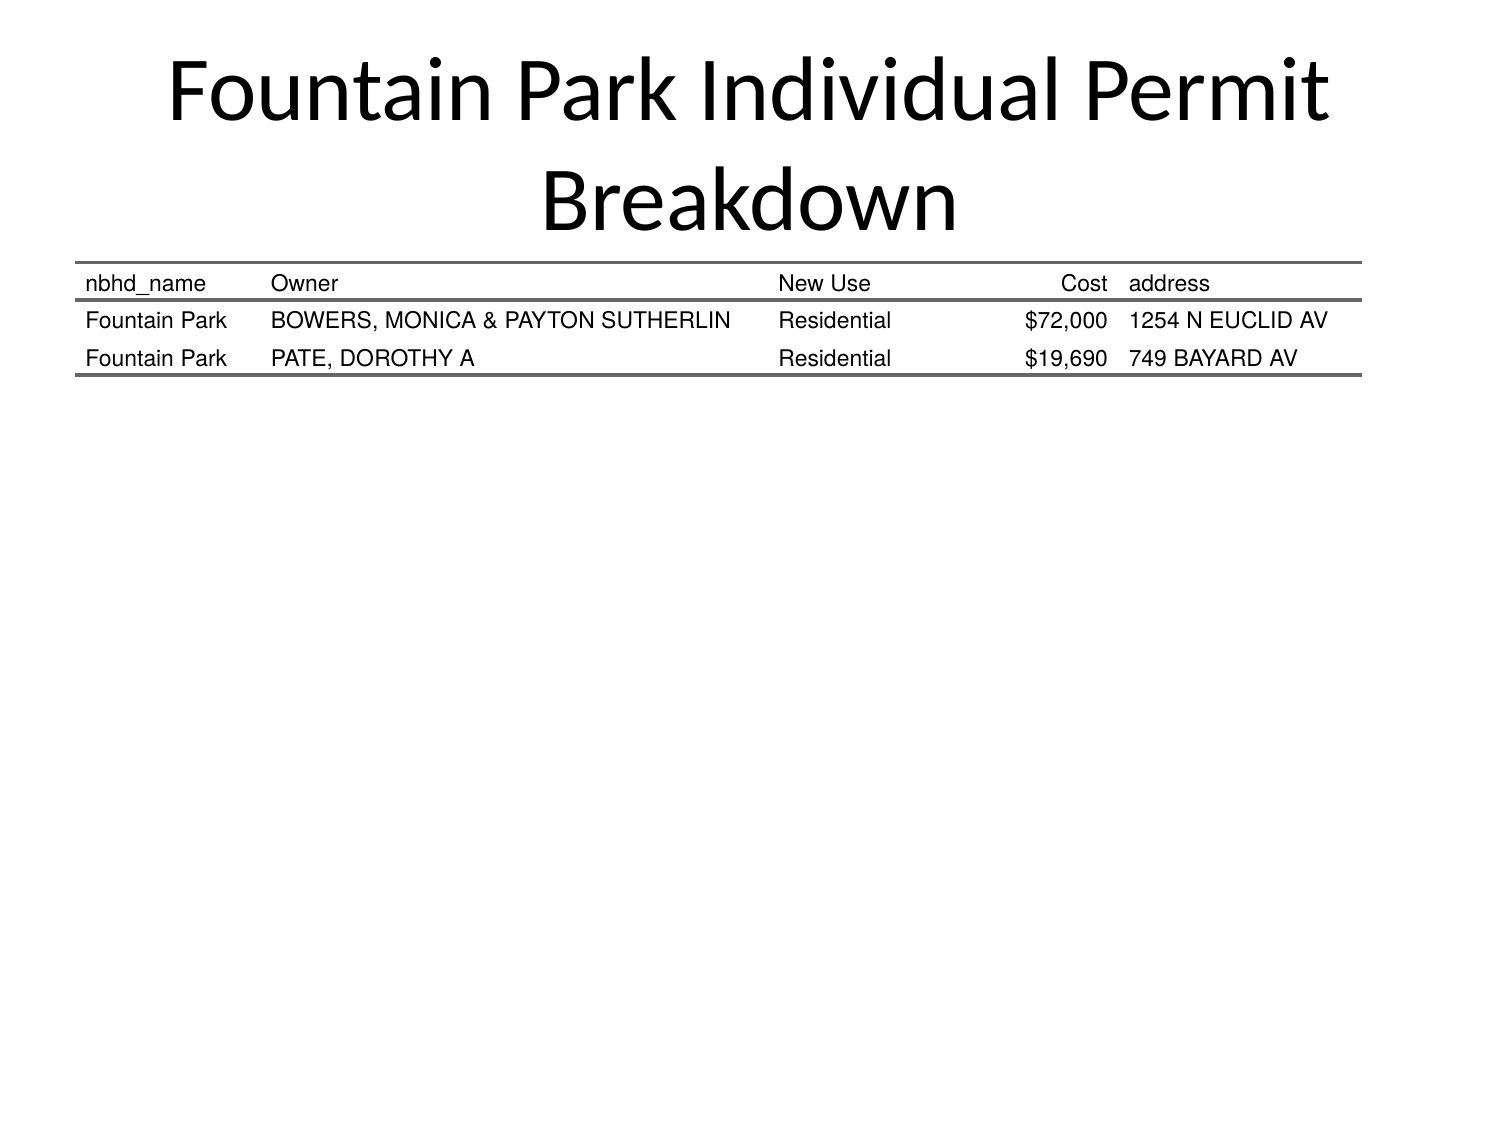

# Fountain Park Individual Permit Breakdown
| nbhd\_name | Owner | New Use | Cost | address |
| --- | --- | --- | --- | --- |
| Fountain Park | BOWERS, MONICA & PAYTON SUTHERLIN | Residential | $72,000 | 1254 N EUCLID AV |
| Fountain Park | PATE, DOROTHY A | Residential | $19,690 | 749 BAYARD AV |